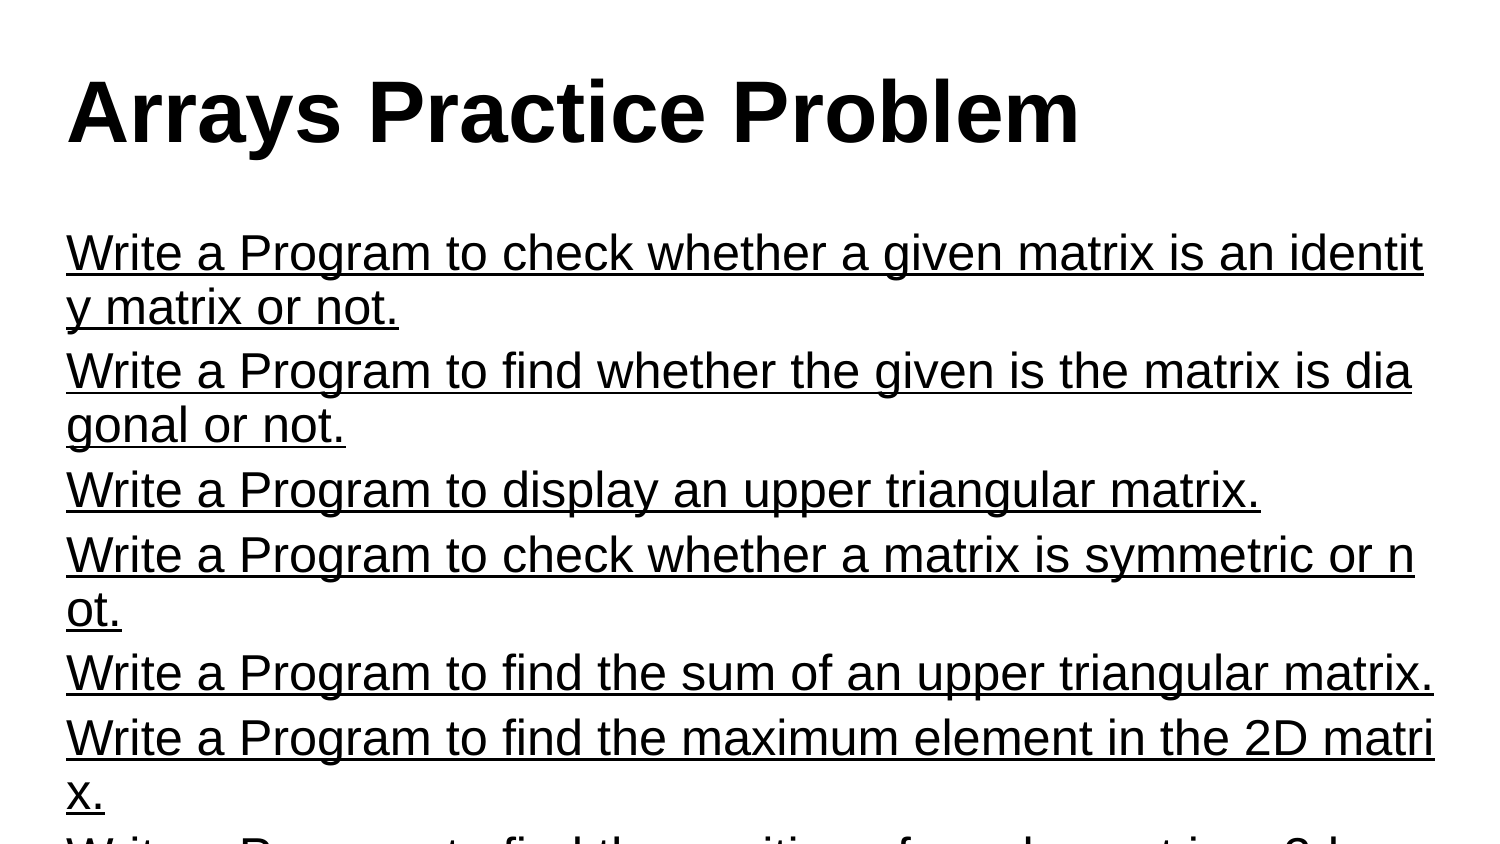

# Arrays Practice Problem
Write a Program to check whether a given matrix is an identity matrix or not.
Write a Program to find whether the given is the matrix is diagonal or not.
Write a Program to display an upper triangular matrix.
Write a Program to check whether a matrix is symmetric or not.
Write a Program to find the sum of an upper triangular matrix.
Write a Program to find the maximum element in the 2D matrix.
Write a Program to find the position of an element in a 2d array or Matrix.
https://www.examveda.com/c-program/practice-mcq-question-on-arrays-and-strings/